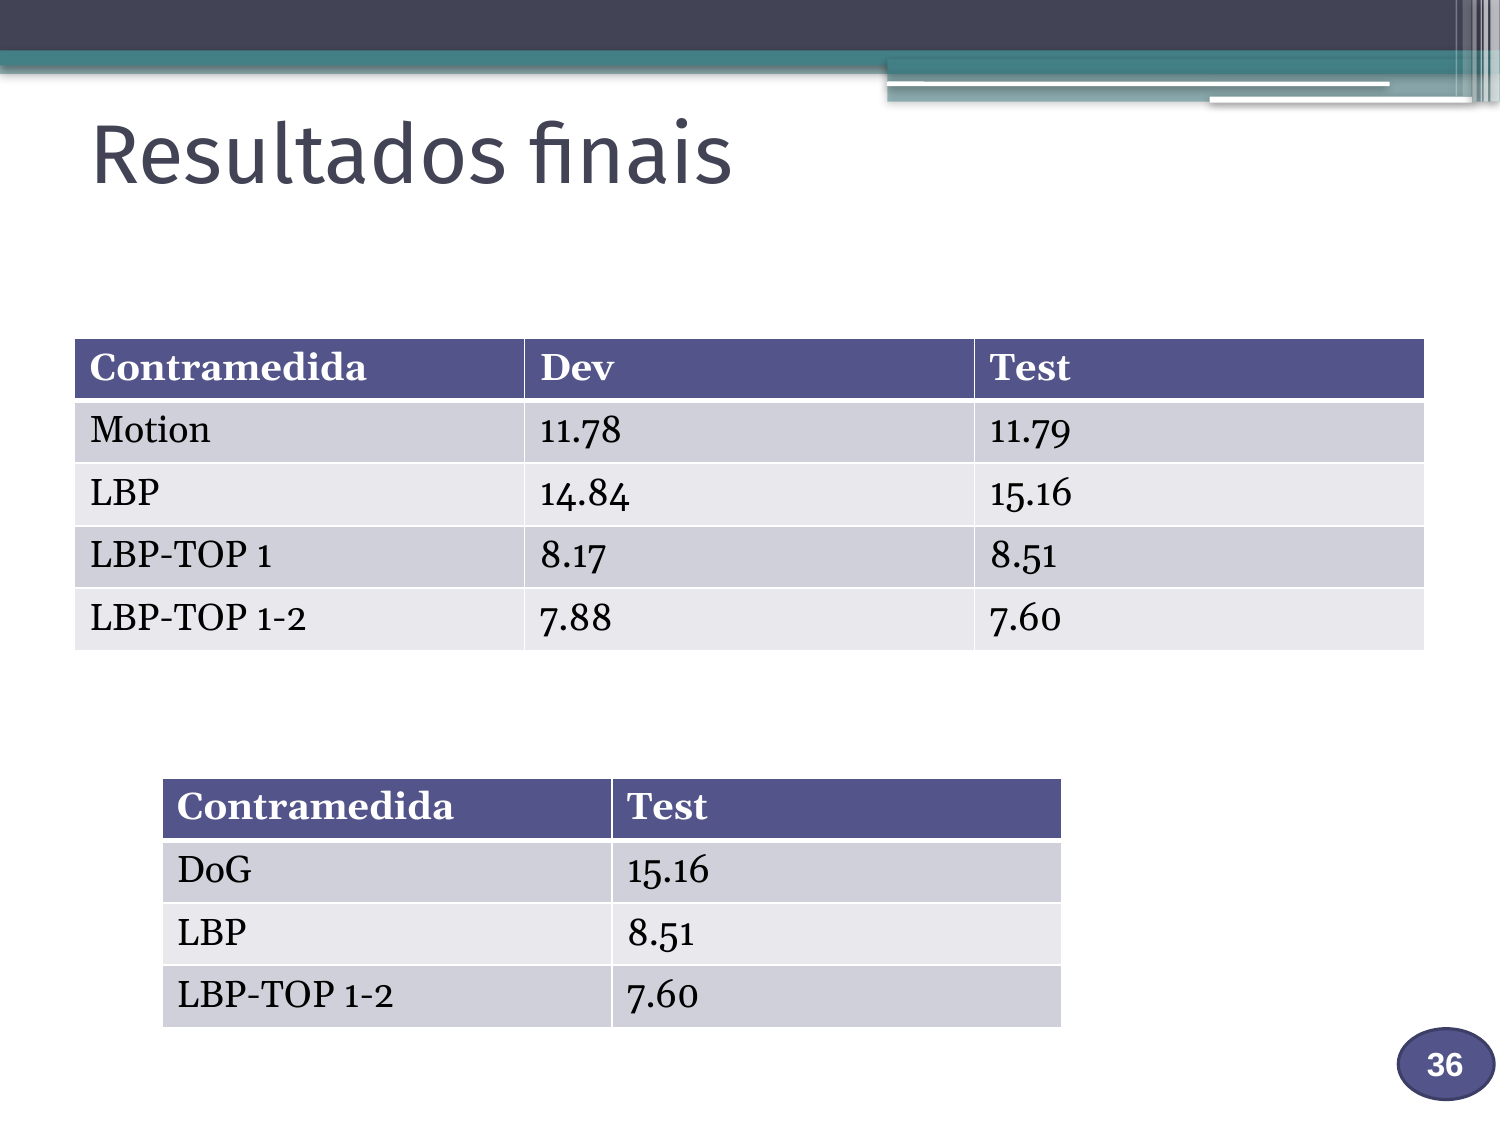

# Resultados finais
| Contramedida | Dev | Test |
| --- | --- | --- |
| Motion | 11.78 | 11.79 |
| LBP | 14.84 | 15.16 |
| LBP-TOP 1 | 8.17 | 8.51 |
| LBP-TOP 1-2 | 7.88 | 7.60 |
| Contramedida | Test |
| --- | --- |
| DoG | 15.16 |
| LBP | 8.51 |
| LBP-TOP 1-2 | 7.60 |